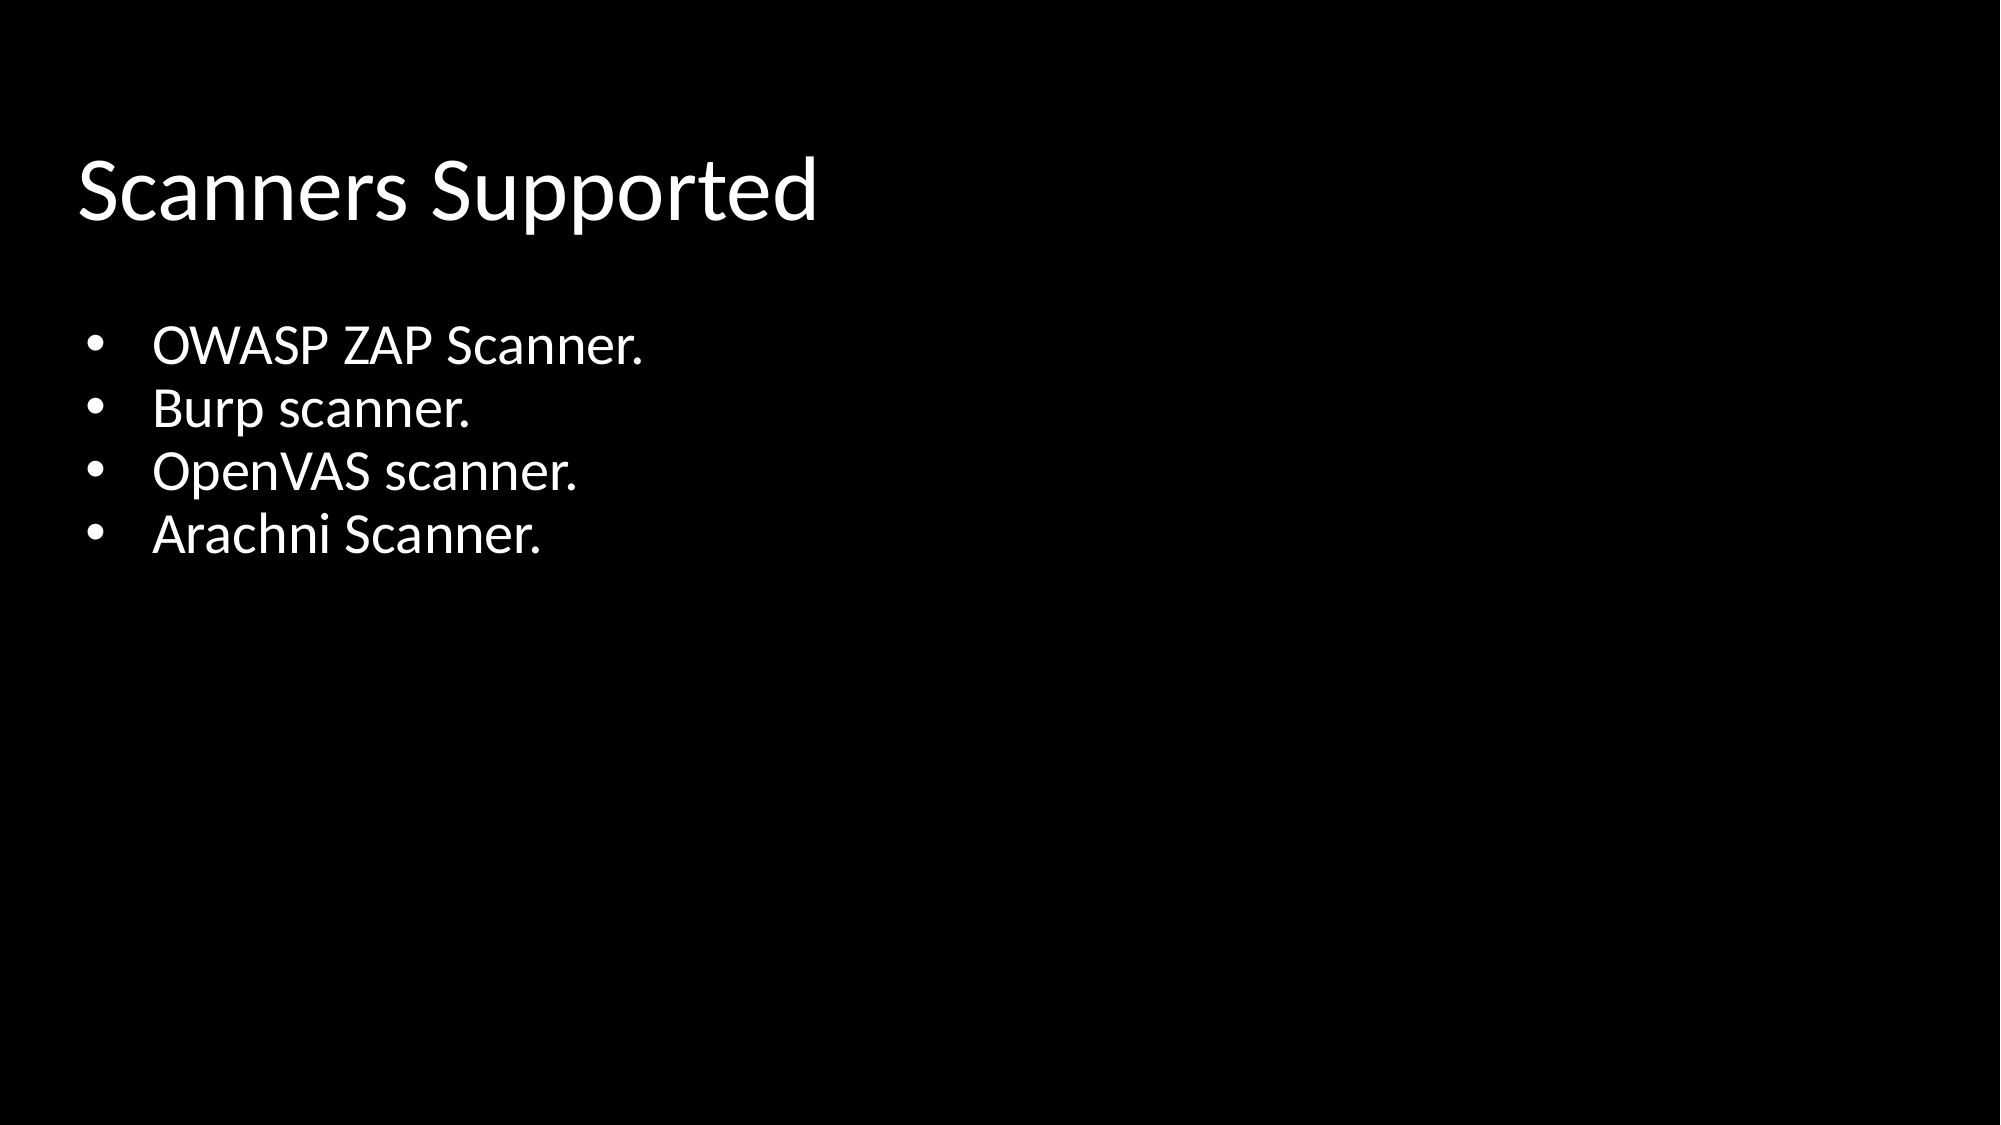

# Scanners Supported
OWASP ZAP Scanner.
Burp scanner.
OpenVAS scanner.
Arachni Scanner.